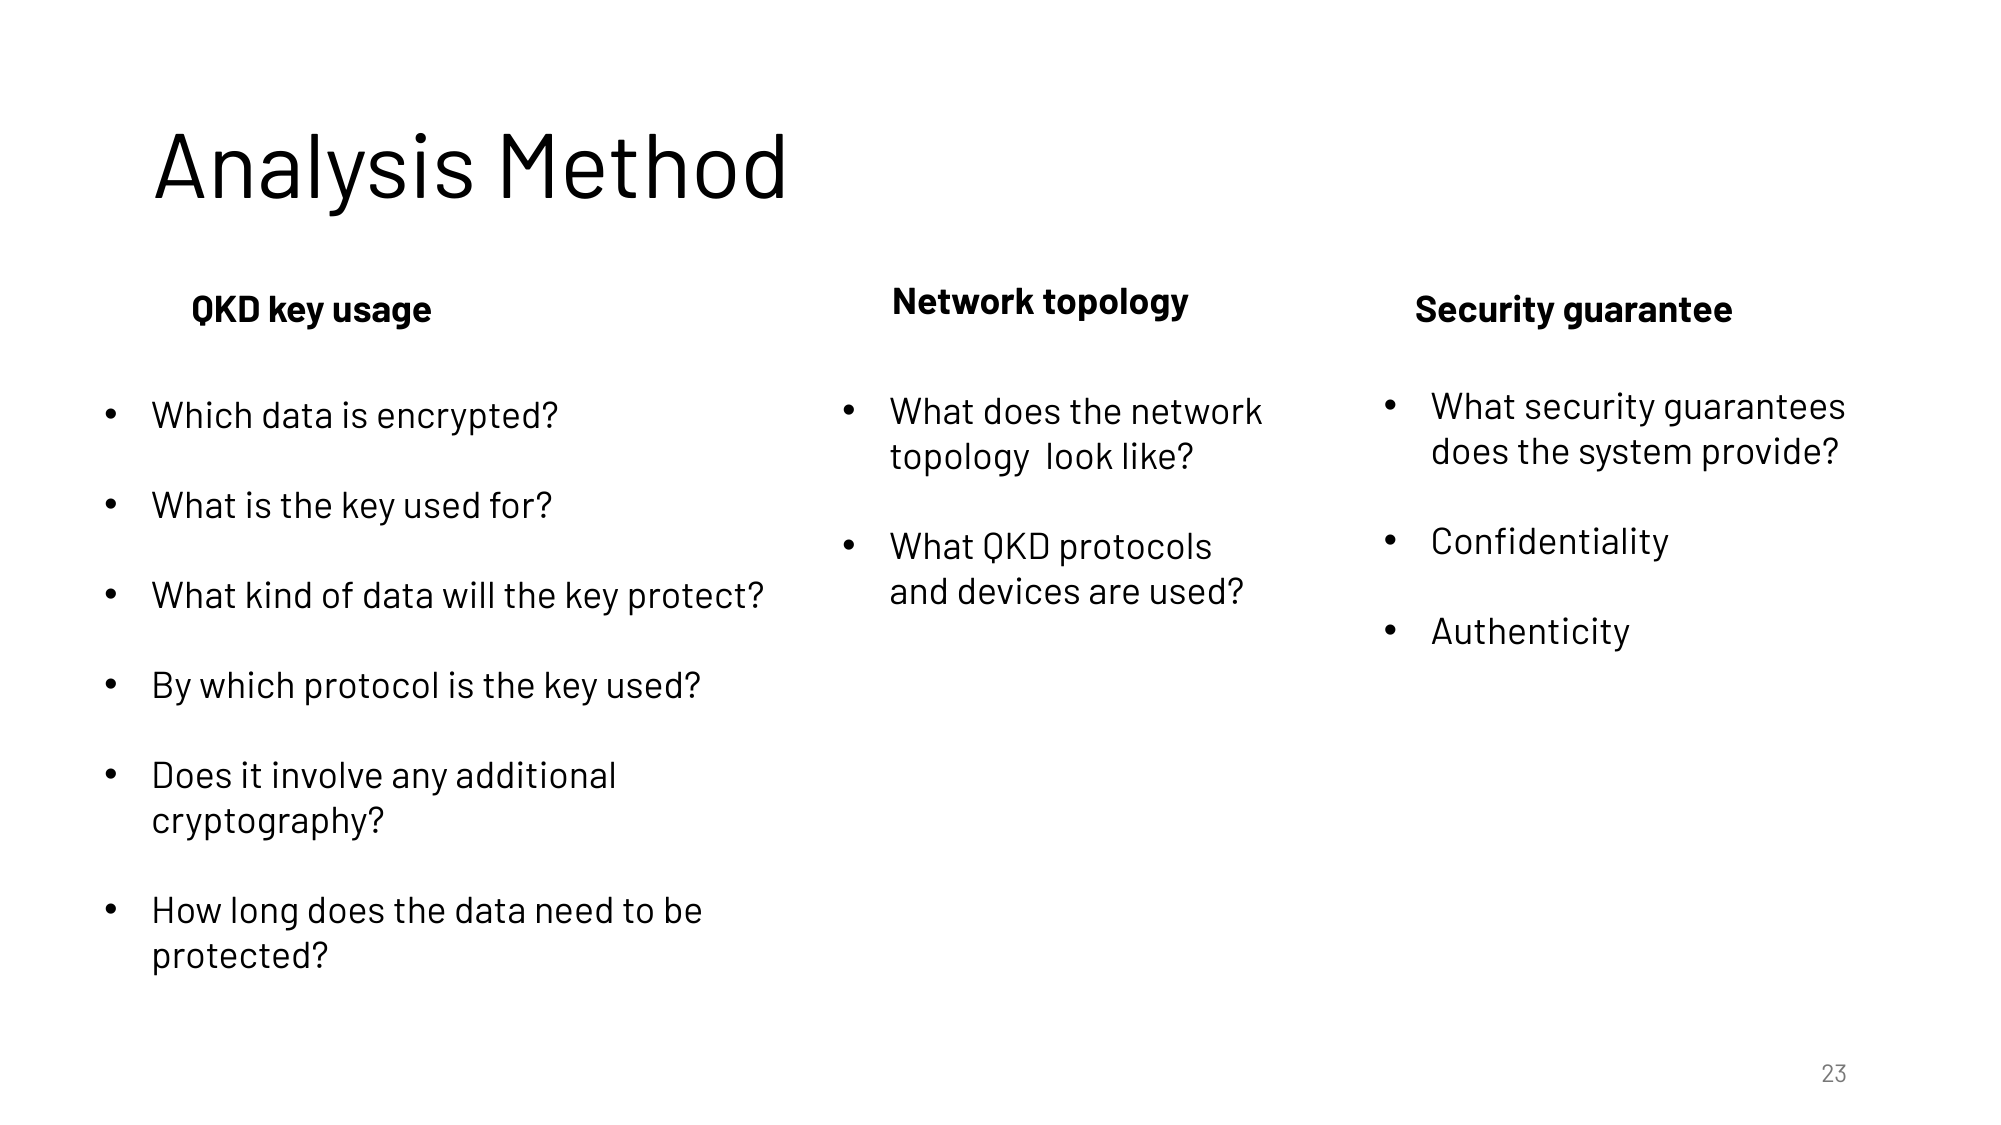

# Analysis Method
Network topology
Security guarantee
QKD key usage

What security guarantees does the system provide?
Confidentiality
Authenticity
What does the network topology  look like?
What QKD protocols and devices are used?
Which data is encrypted?
What is the key used for?
What kind of data will the key protect?
By which protocol is the key used?
Does it involve any additional cryptography?
How long does the data need to be protected?

23